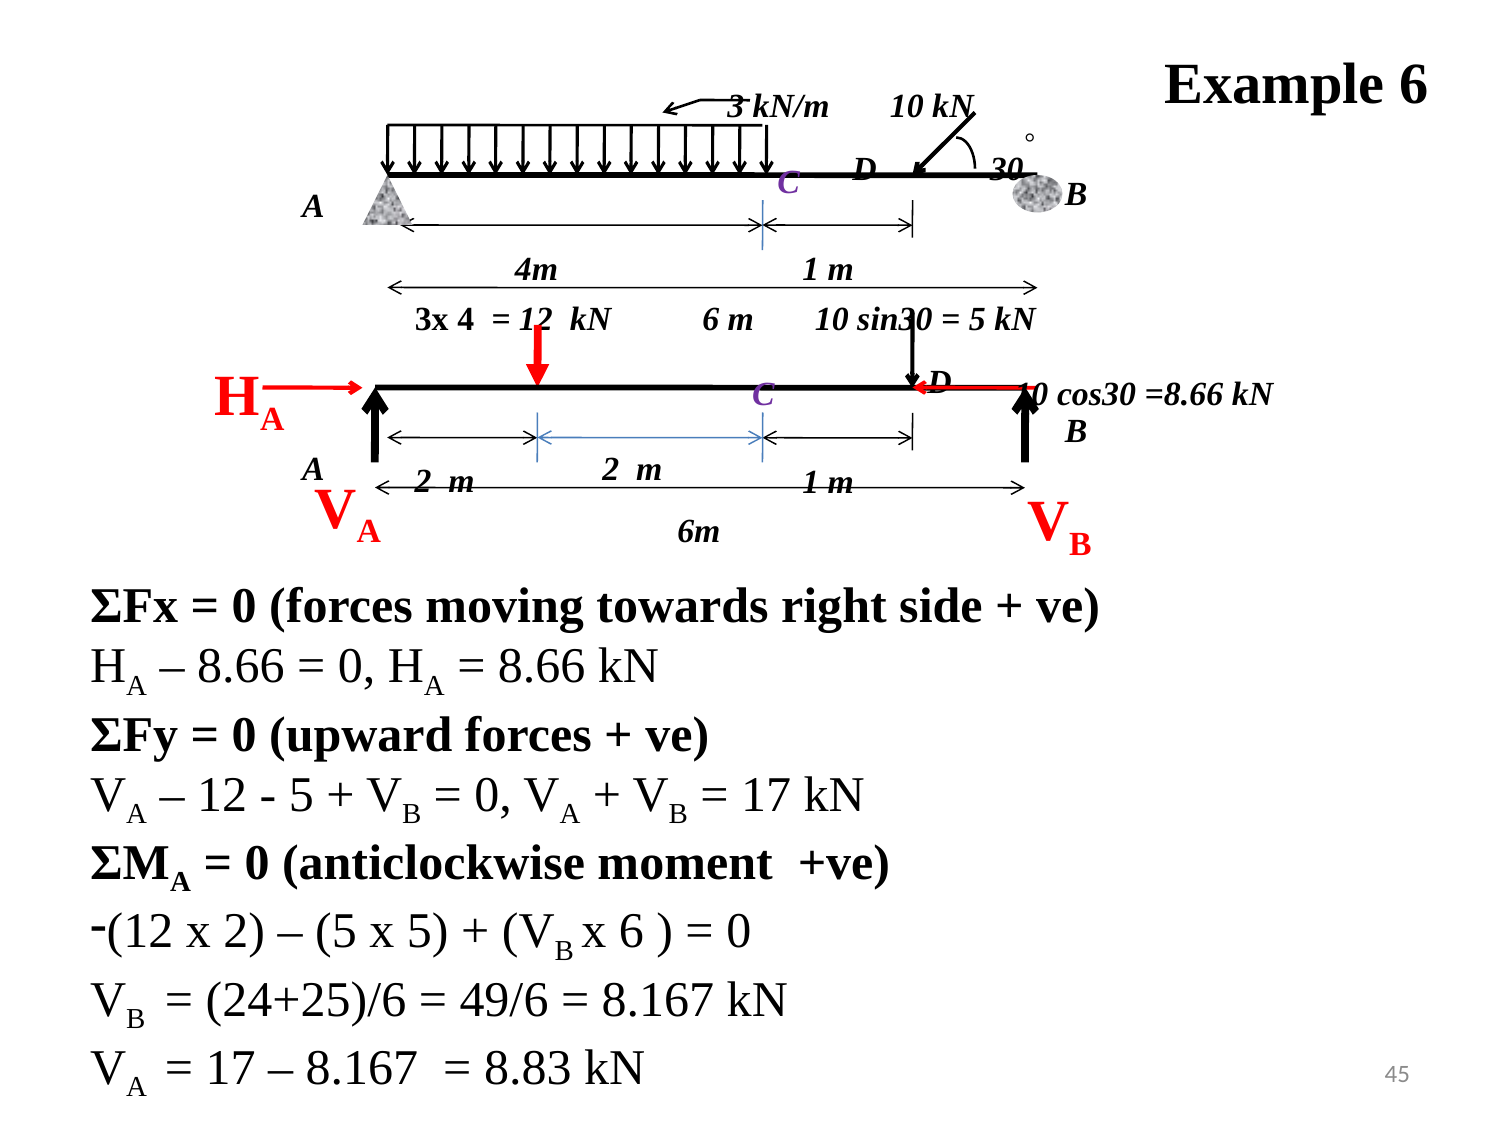

3 kN/m
B
A
6 m
C
4m
10 kN
D
1 m
30◦

Example 6
10 sin30 = 5 kN
D
1 m
C
B
A
6m
3x 4  = 12  kN
2  m
2  m
10 cos30 =8.66 kN
VA
VB
HA
ΣFx = 0 (forces moving towards right side + ve)
HA – 8.66 = 0, HA = 8.66 kN
ΣFy = 0 (upward forces + ve)
VA – 12 - 5 + VB = 0, VA + VB = 17 kN
ΣMA = 0 (anticlockwise moment  +ve)
(12 x 2) – (5 x 5) + (VB x 6 ) = 0
VB  = (24+25)/6 = 49/6 = 8.167 kN
VA  = 17 – 8.167  = 8.83 kN

45